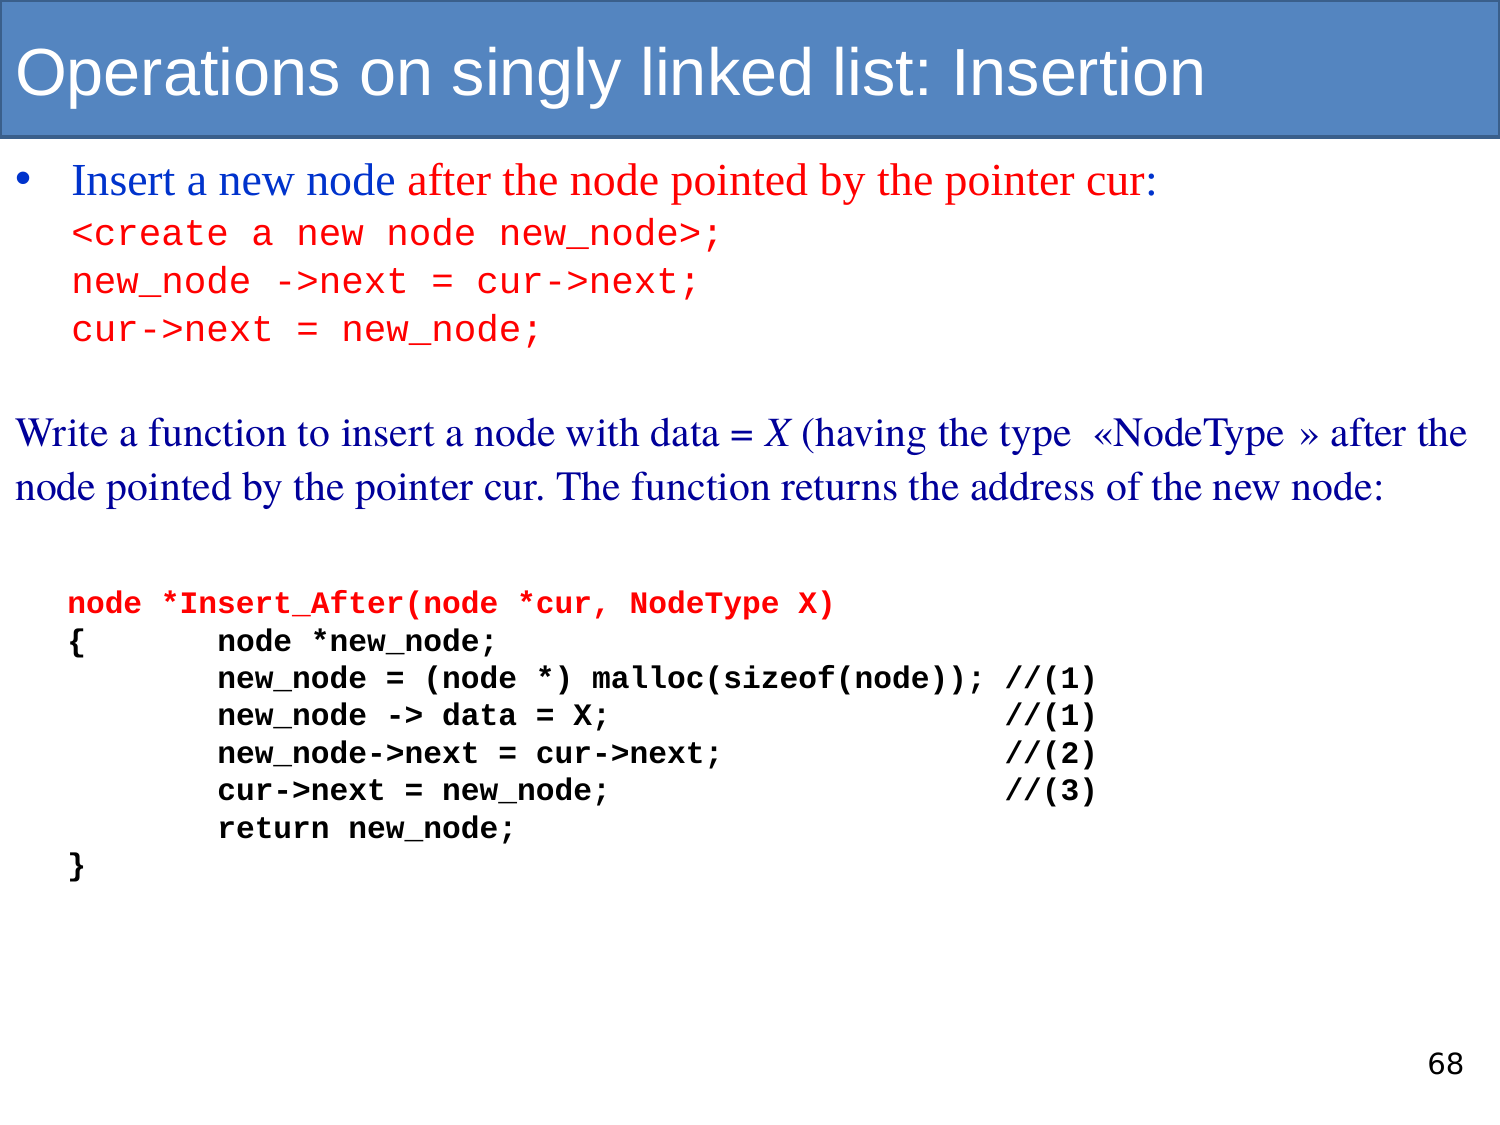

# Operations on singly linked list: Insertion
Insert a new node after the node pointed by the pointer cur:
	<create a new node new_node>;
	new_node ->next = cur->next;
	cur->next = new_node;

Write a function to insert a node with data = X (having the type  «NodeType » after the
node pointed by the pointer cur. The function returns the address of the new node:

node *Insert_After(node *cur, NodeType X)
{	node *new_node;
	new_node = (node *) malloc(sizeof(node)); //(1)
	new_node -> data = X;                     //(1)
	new_node->next = cur->next;               //(2)
	cur->next = new_node;                     //(3)
	return new_node;
}

68